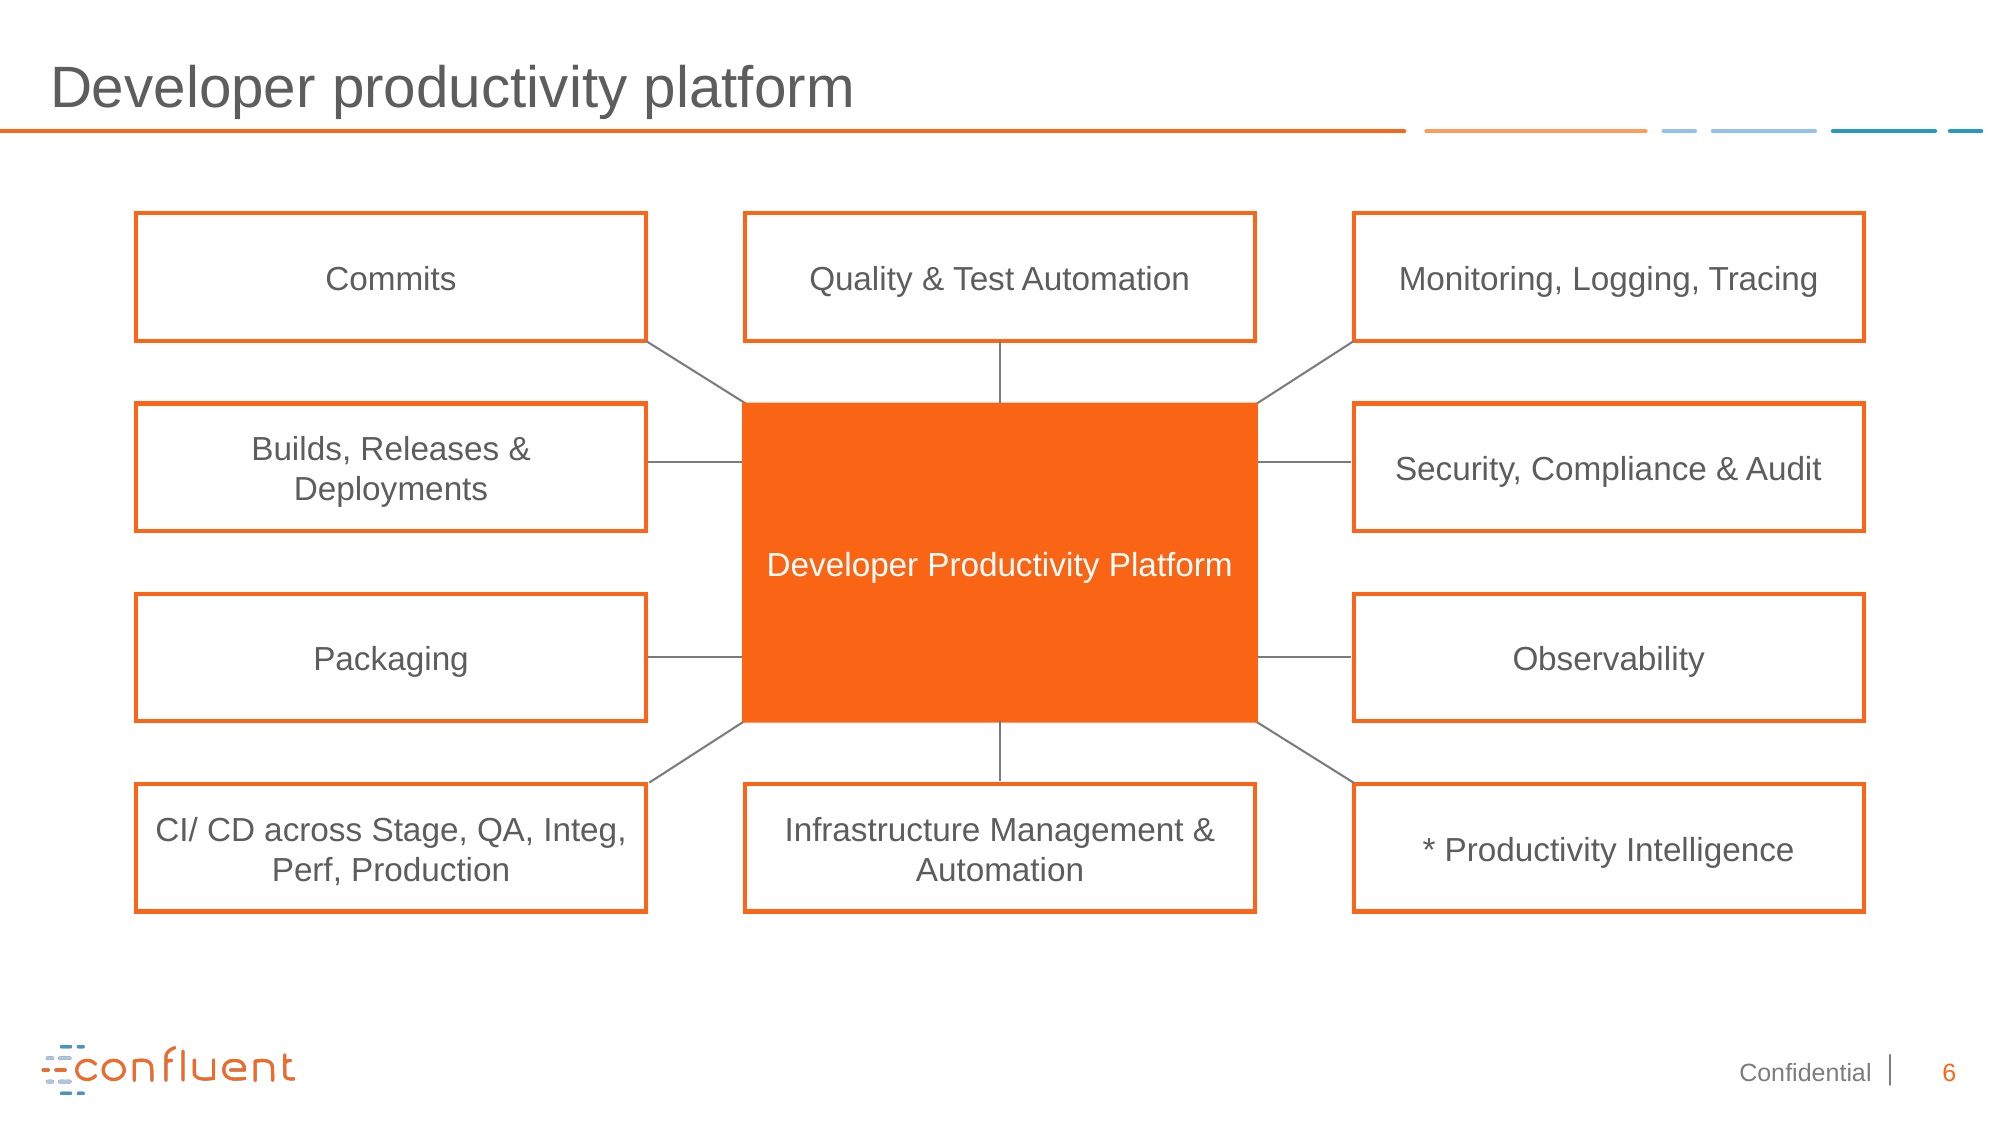

# Developer productivity platform
Commits
Quality & Test Automation
Monitoring, Logging, Tracing
Developer Productivity Platform
Builds, Releases & Deployments
Security, Compliance & Audit
Packaging
Observability
CI/ CD across Stage, QA, Integ, Perf, Production
Infrastructure Management & Automation
* Productivity Intelligence